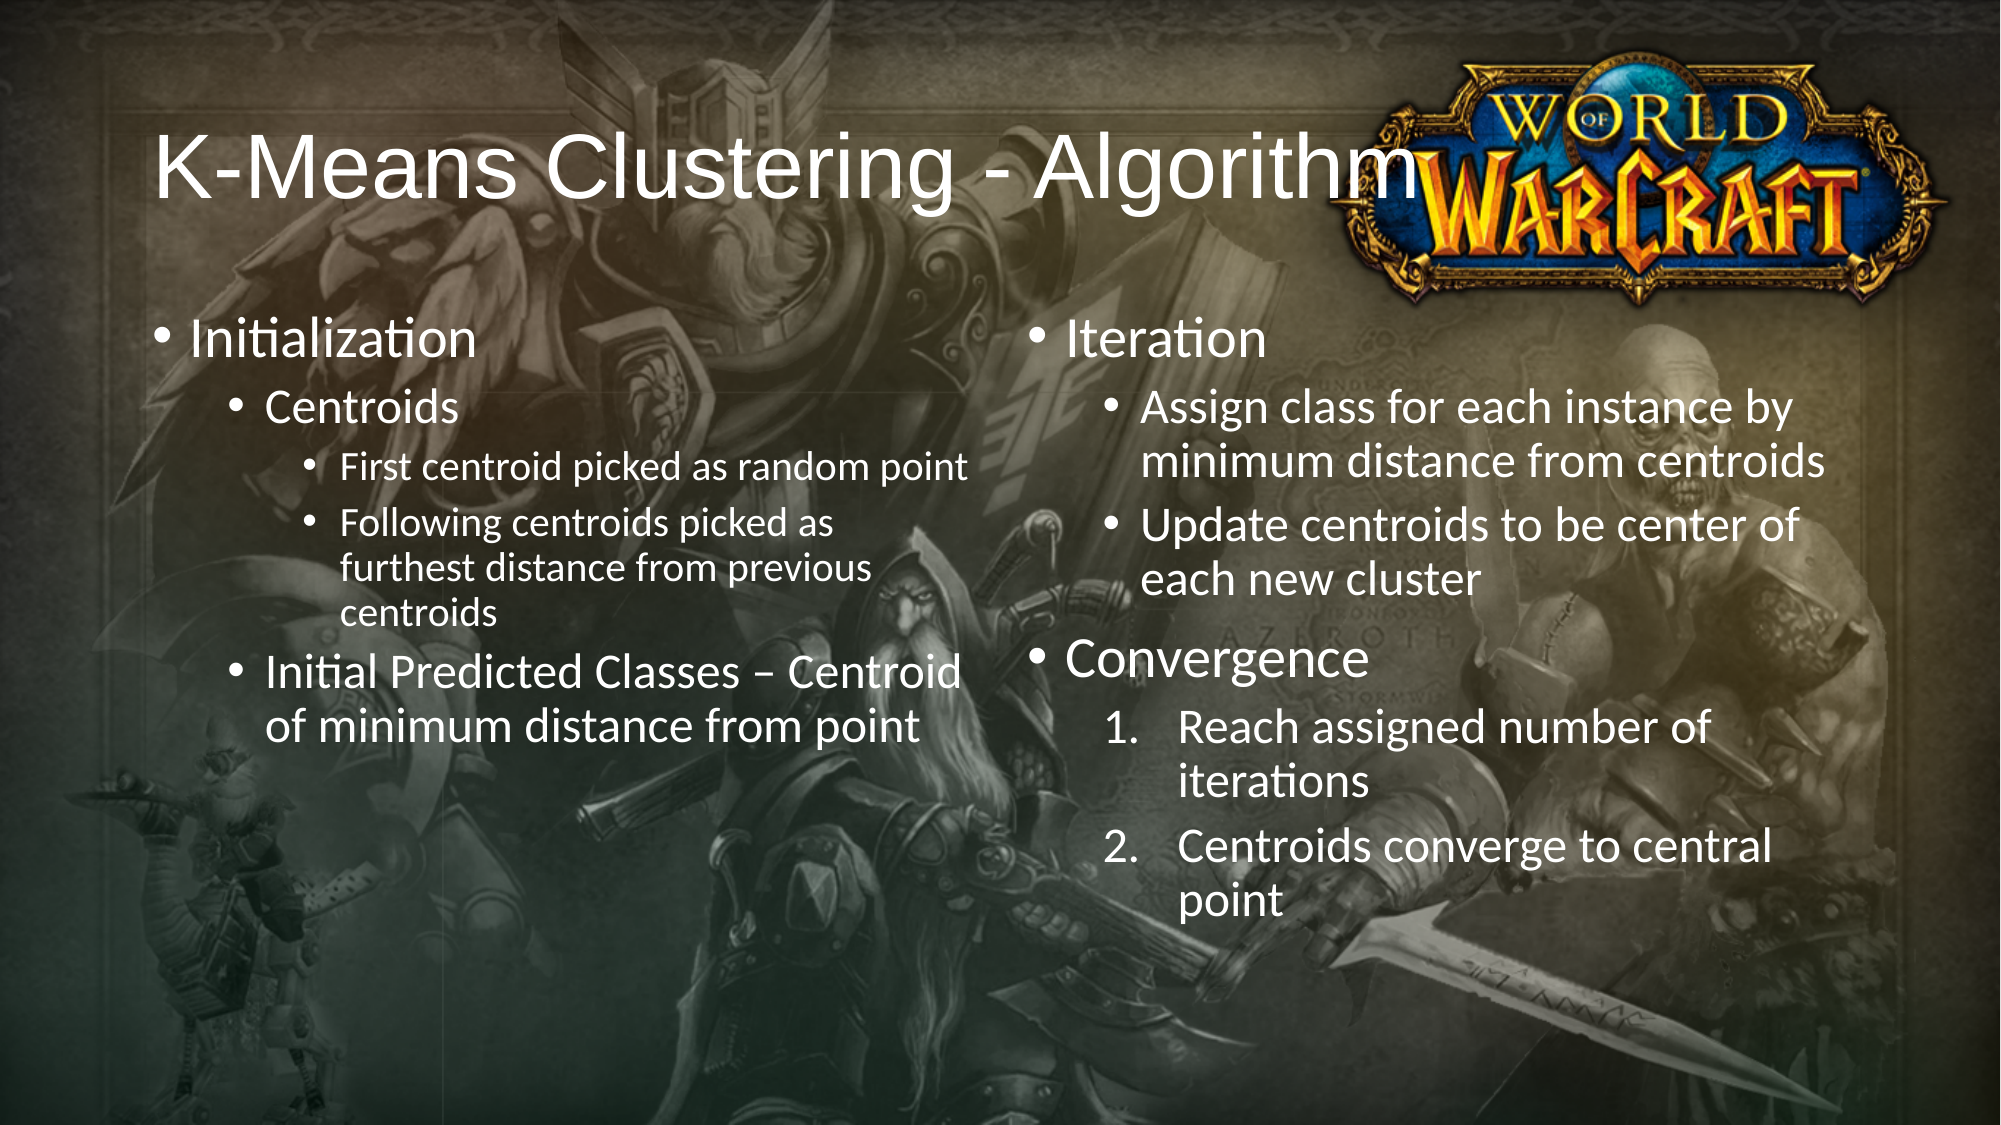

# K-Means Clustering - Algorithm
Initialization
Centroids
First centroid picked as random point
Following centroids picked as furthest distance from previous centroids
Initial Predicted Classes – Centroid of minimum distance from point
Iteration
Assign class for each instance by minimum distance from centroids
Update centroids to be center of each new cluster
Convergence
Reach assigned number of iterations
Centroids converge to central point